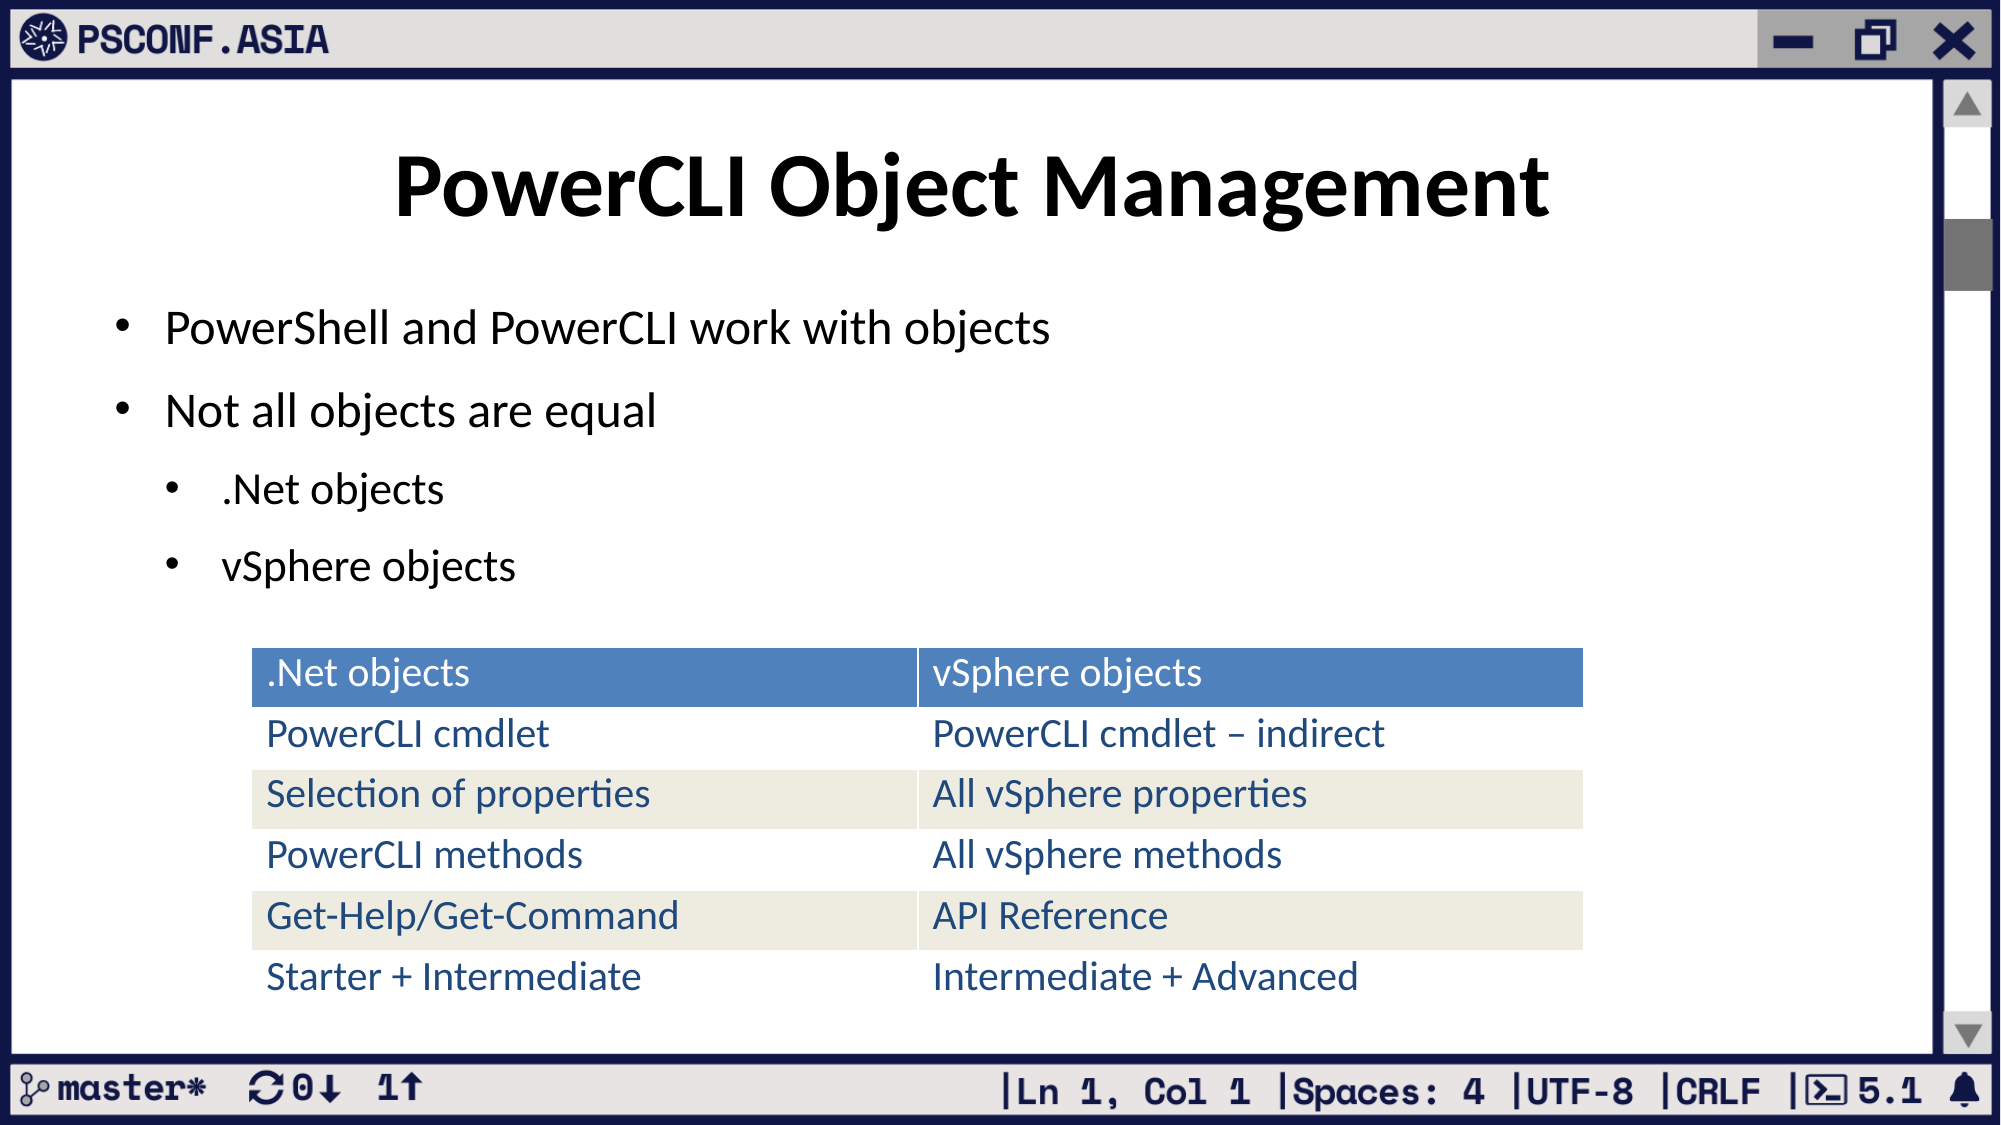

PowerCLI Object Management
PowerShell and PowerCLI work with objects
Not all objects are equal
.Net objects
vSphere objects
| .Net objects | vSphere objects |
| --- | --- |
| PowerCLI cmdlet | PowerCLI cmdlet – indirect |
| Selection of properties | All vSphere properties |
| PowerCLI methods | All vSphere methods |
| Get-Help/Get-Command | API Reference |
| Starter + Intermediate | Intermediate + Advanced |